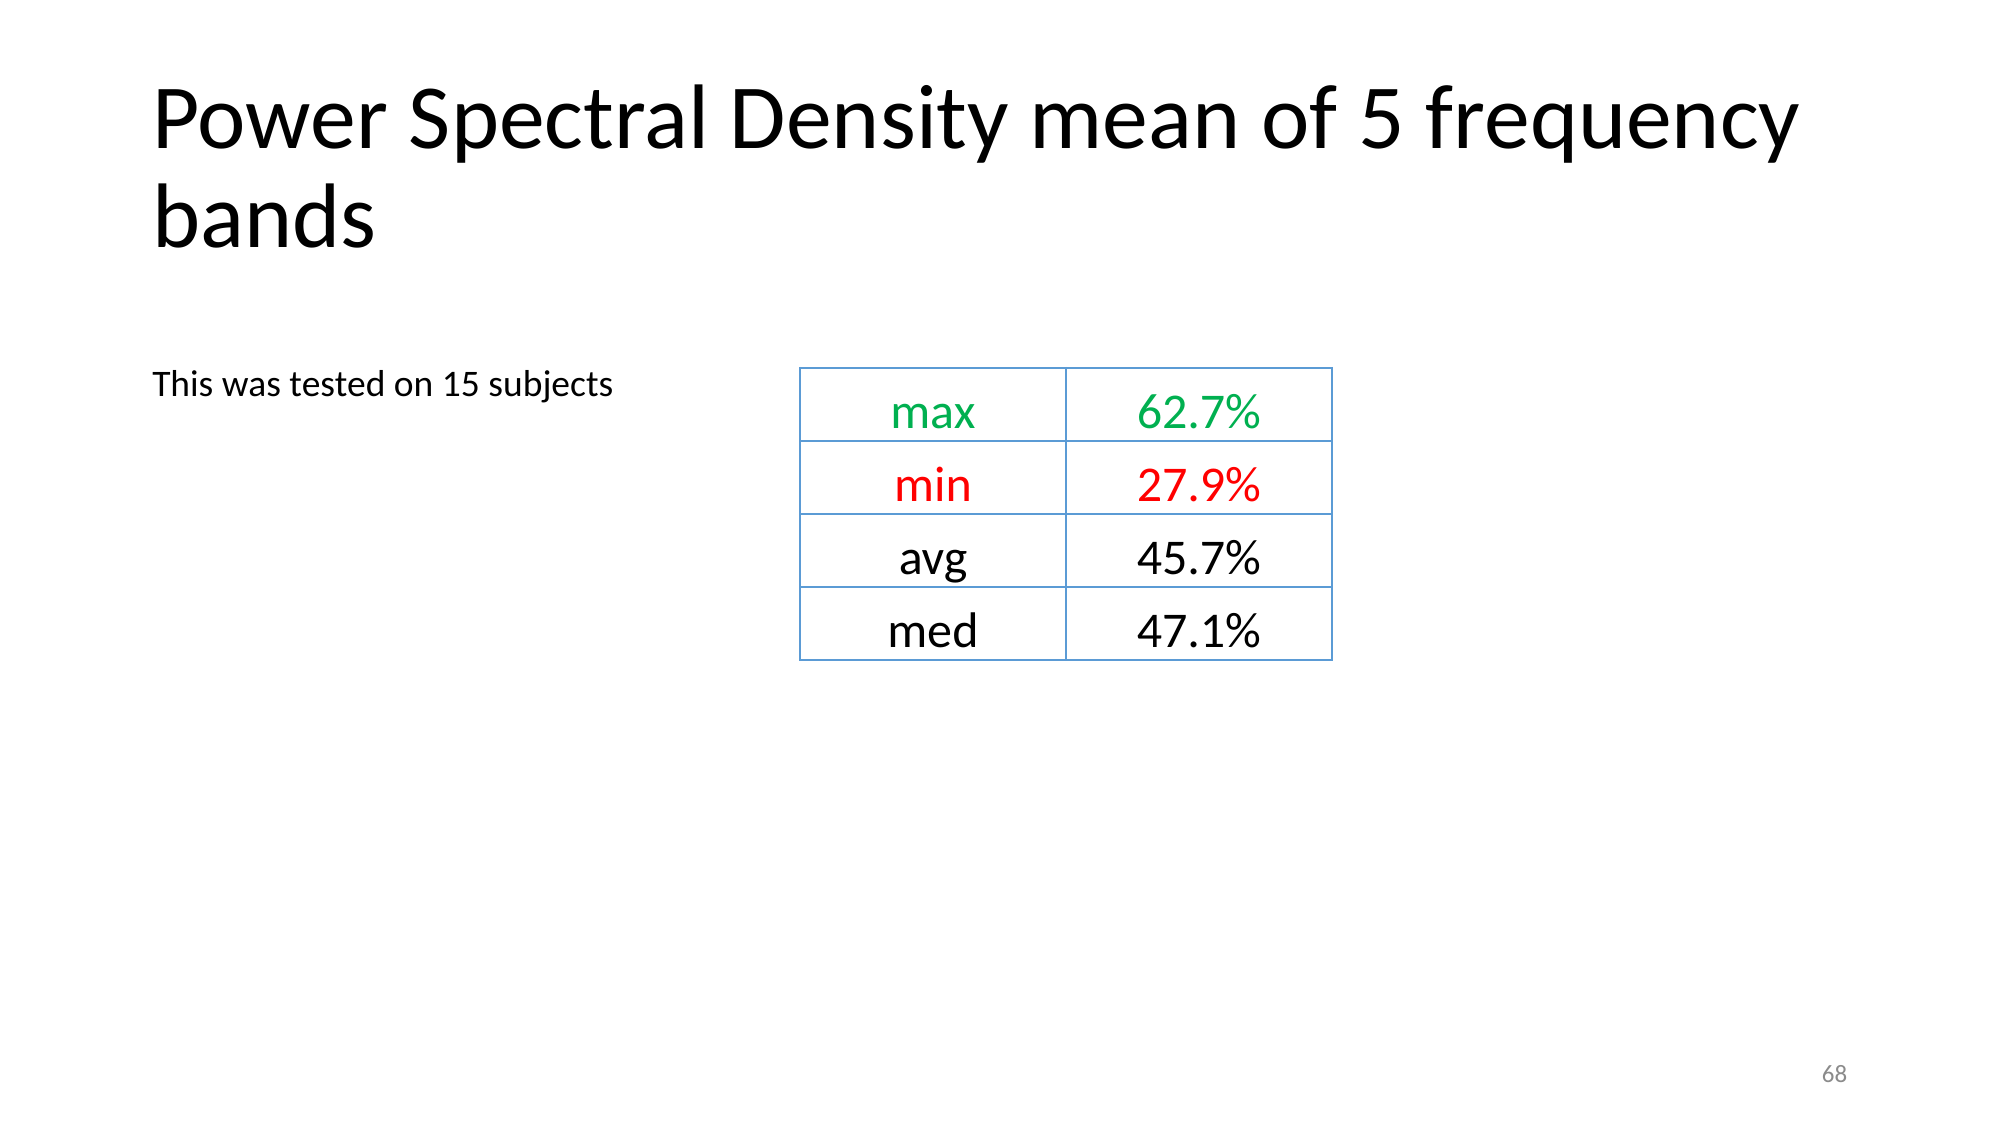

# Power Spectral Density mean of 5 frequency bands
This was tested on 15 subjects
| max | 62.7% |
| --- | --- |
| min | 27.9% |
| avg | 45.7% |
| med | 47.1% |
68